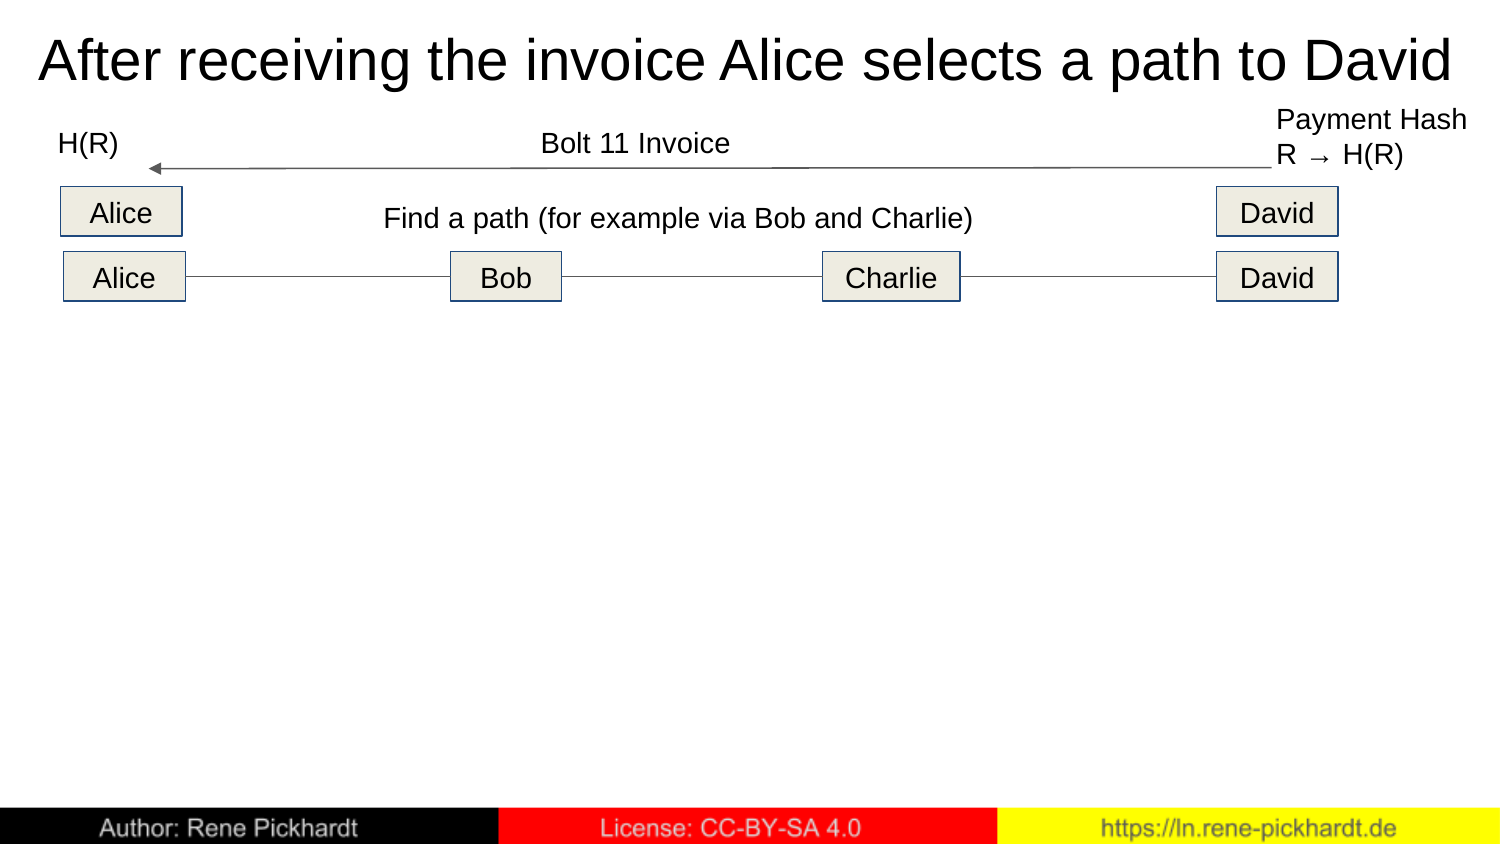

# After receiving the invoice Alice selects a path to David

Payment Hash
R → H(R)
H(R)
Bolt 11 Invoice
Find a path (for example via Bob and Charlie)
Alice
David
Alice
Bob
Charlie
David